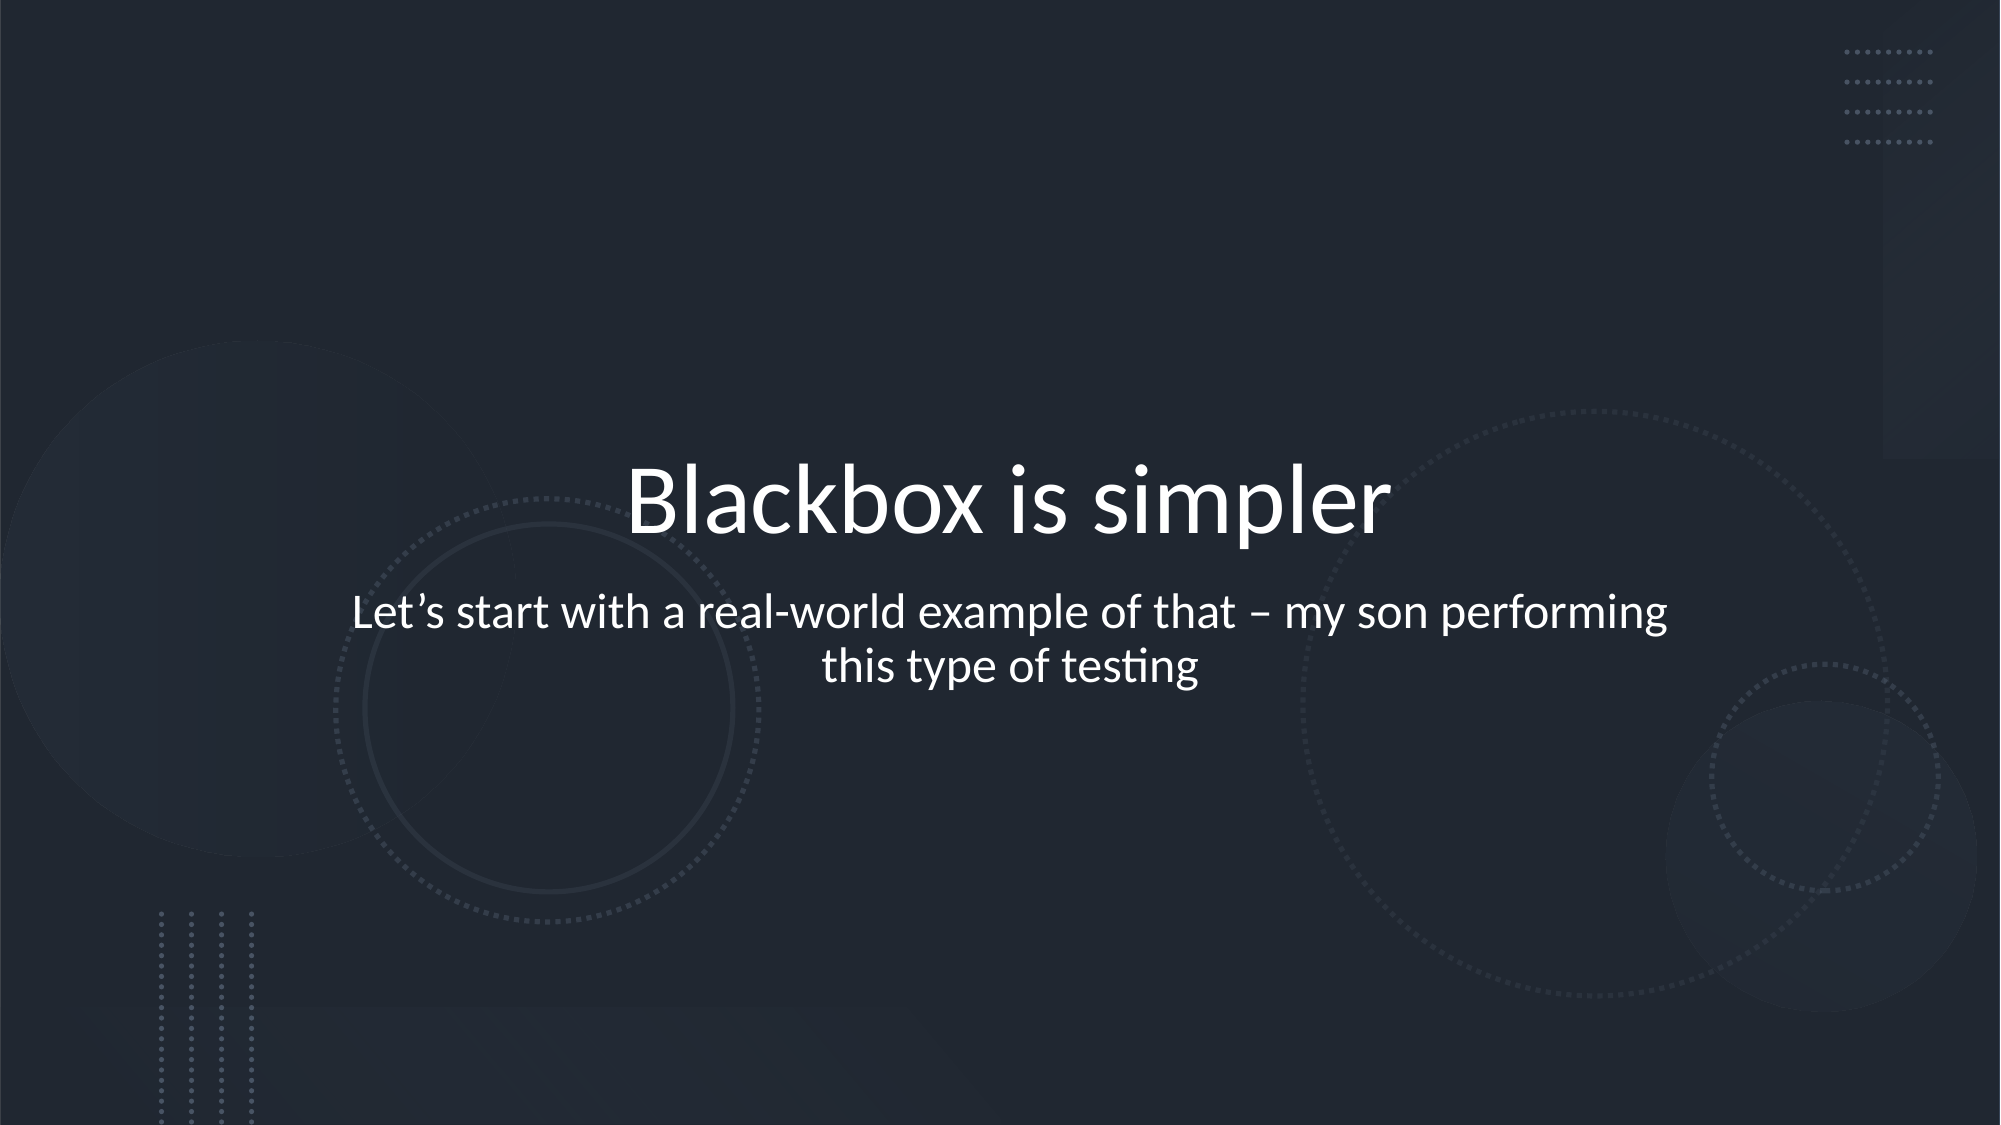

# Blackbox is simpler

Let’s start with a real-world example of that – my son performing this type of testing